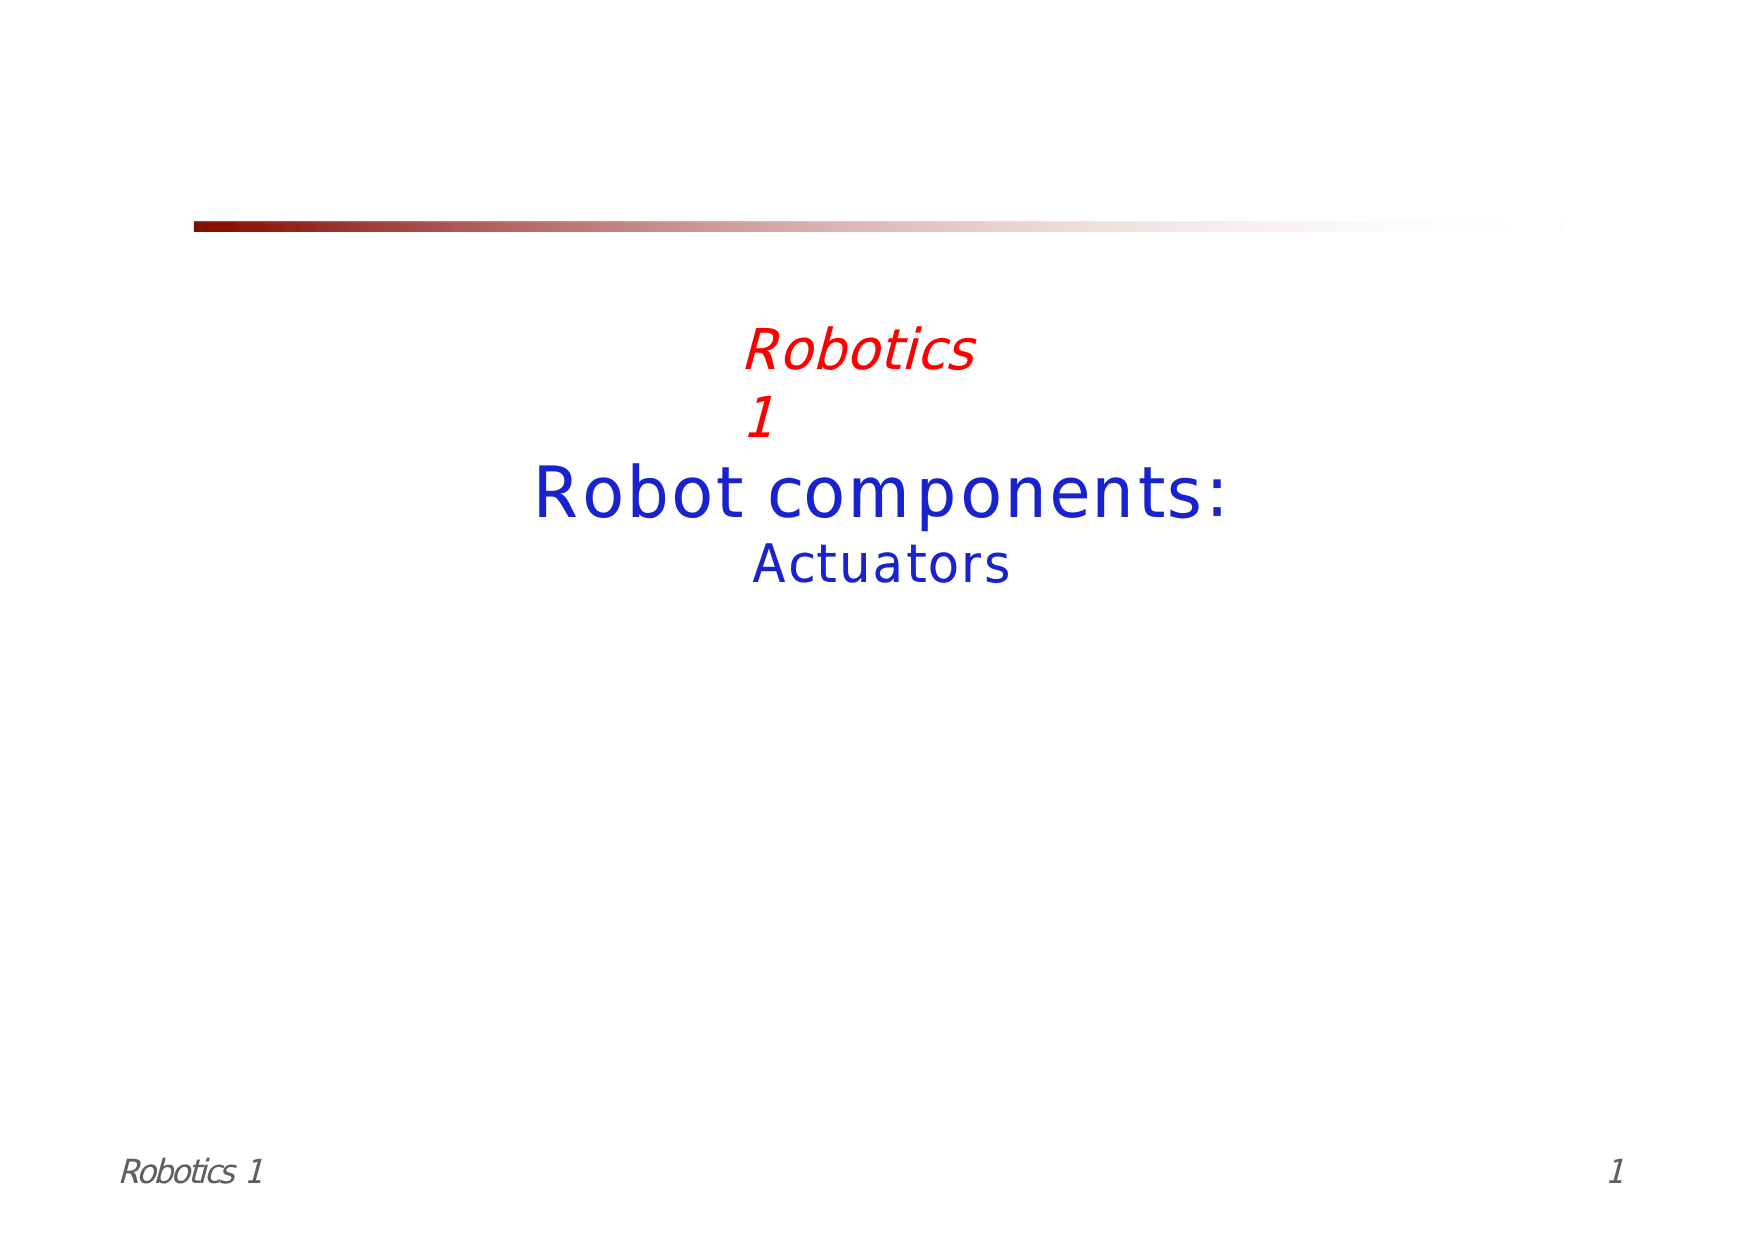

# Robotics 1
Robot components:
Actuators

Robotics 1
1